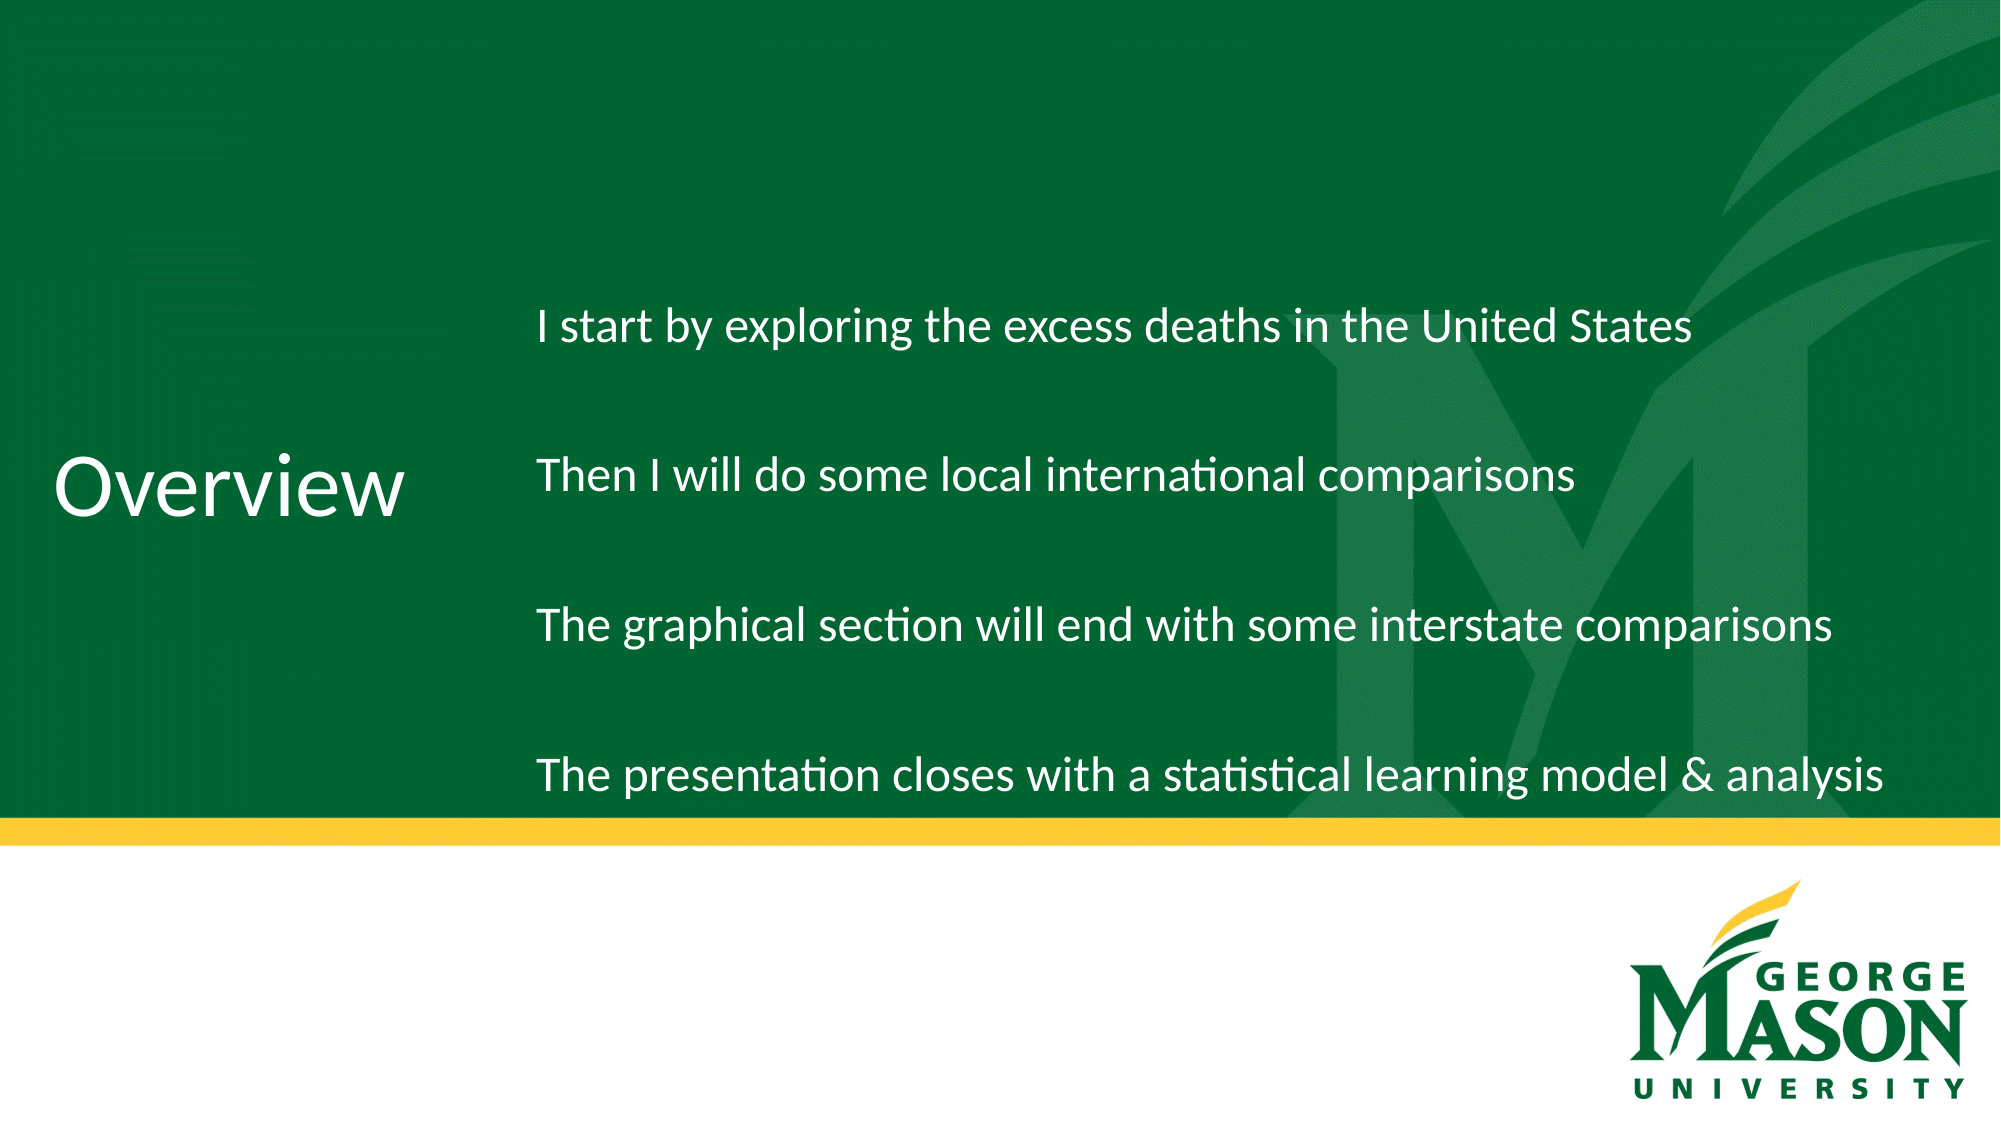

I start by exploring the excess deaths in the United States

Then I will do some local international comparisons

The graphical section will end with some interstate comparisons

The presentation closes with a statistical learning model & analysis
# Overview